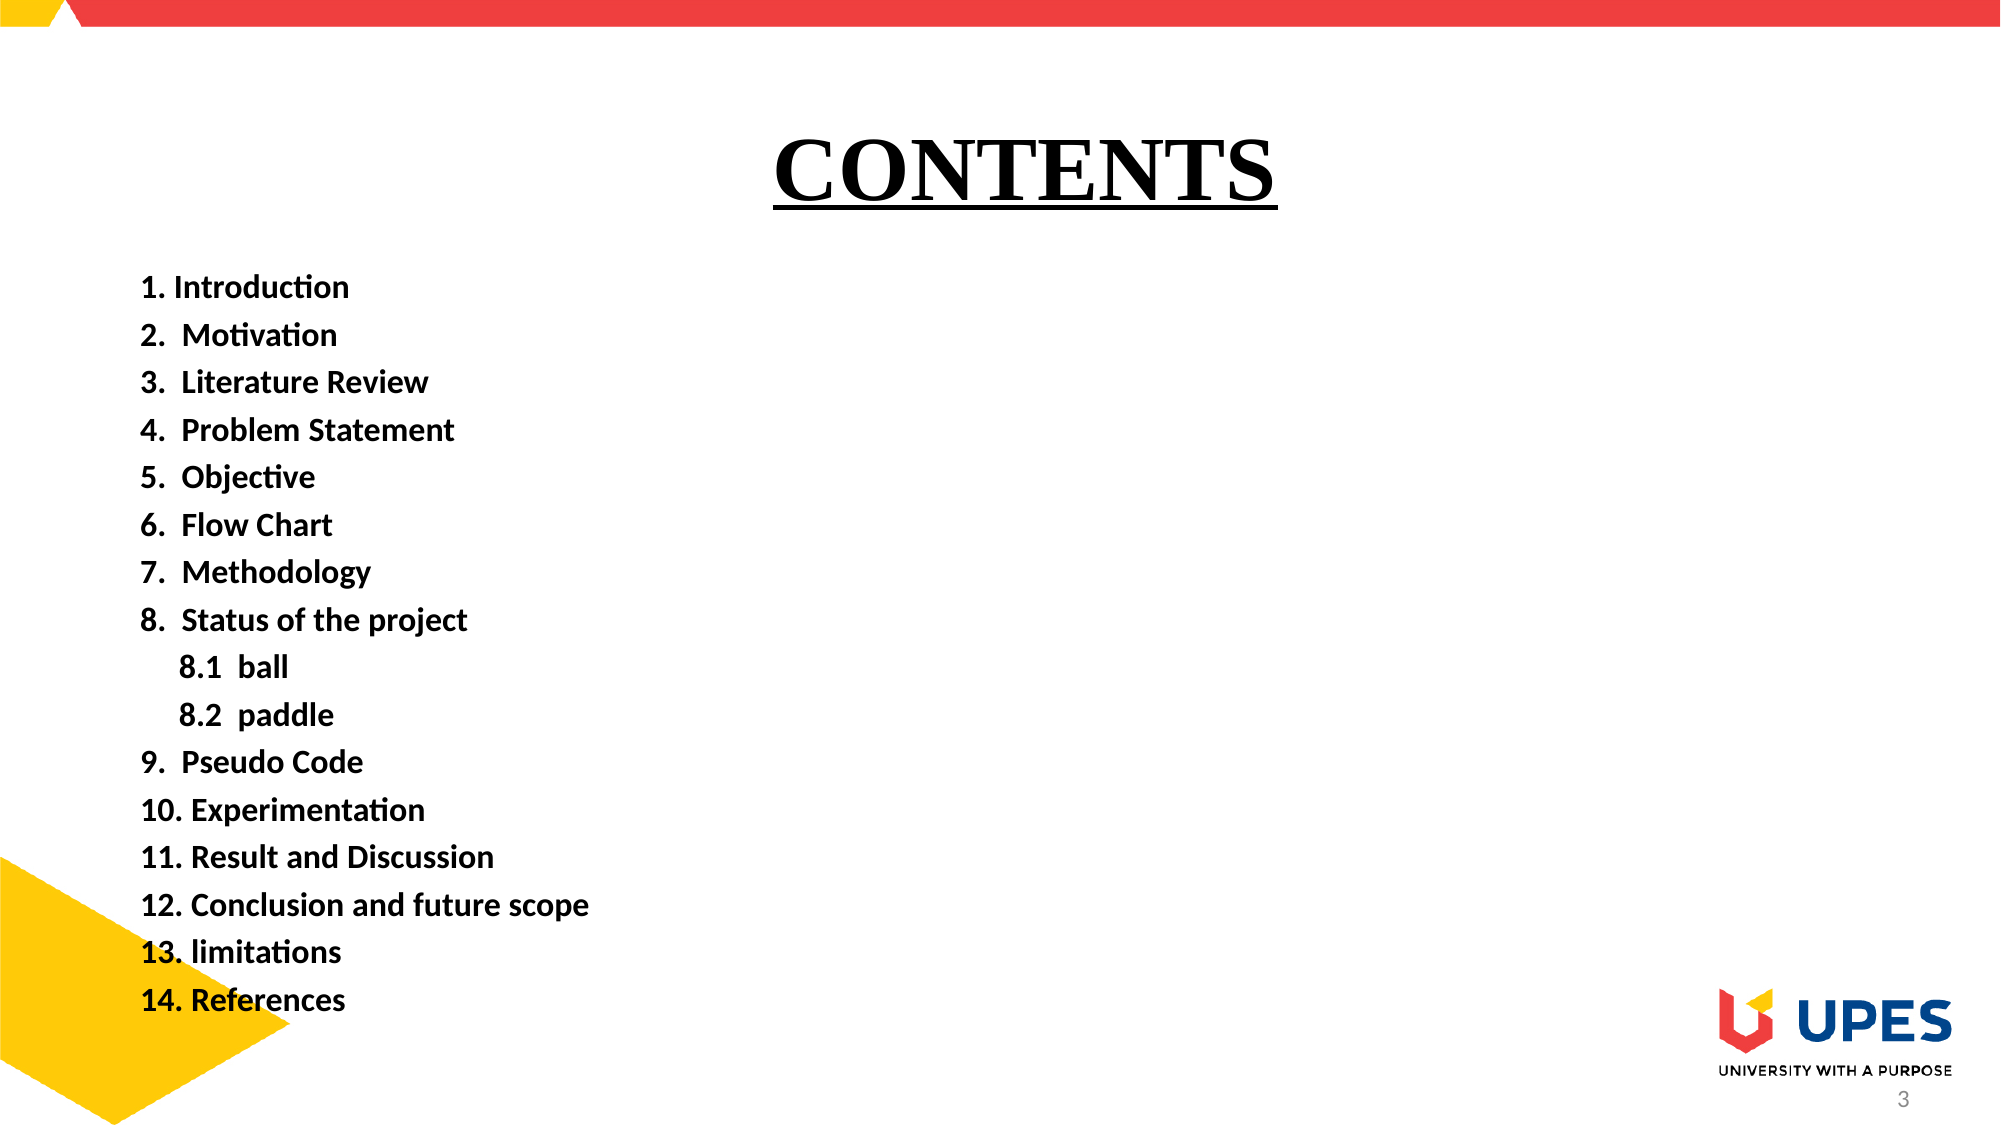

# CONTENTS
1. Introduction
2.  Motivation
3.  Literature Review
4.  Problem Statement
5.  Objective
6.  Flow Chart
7.  Methodology
8.  Status of the project
     8.1  ball
     8.2  paddle
9.  Pseudo Code
10. Experimentation
11. Result and Discussion
12. Conclusion and future scope
13. limitations
14. References